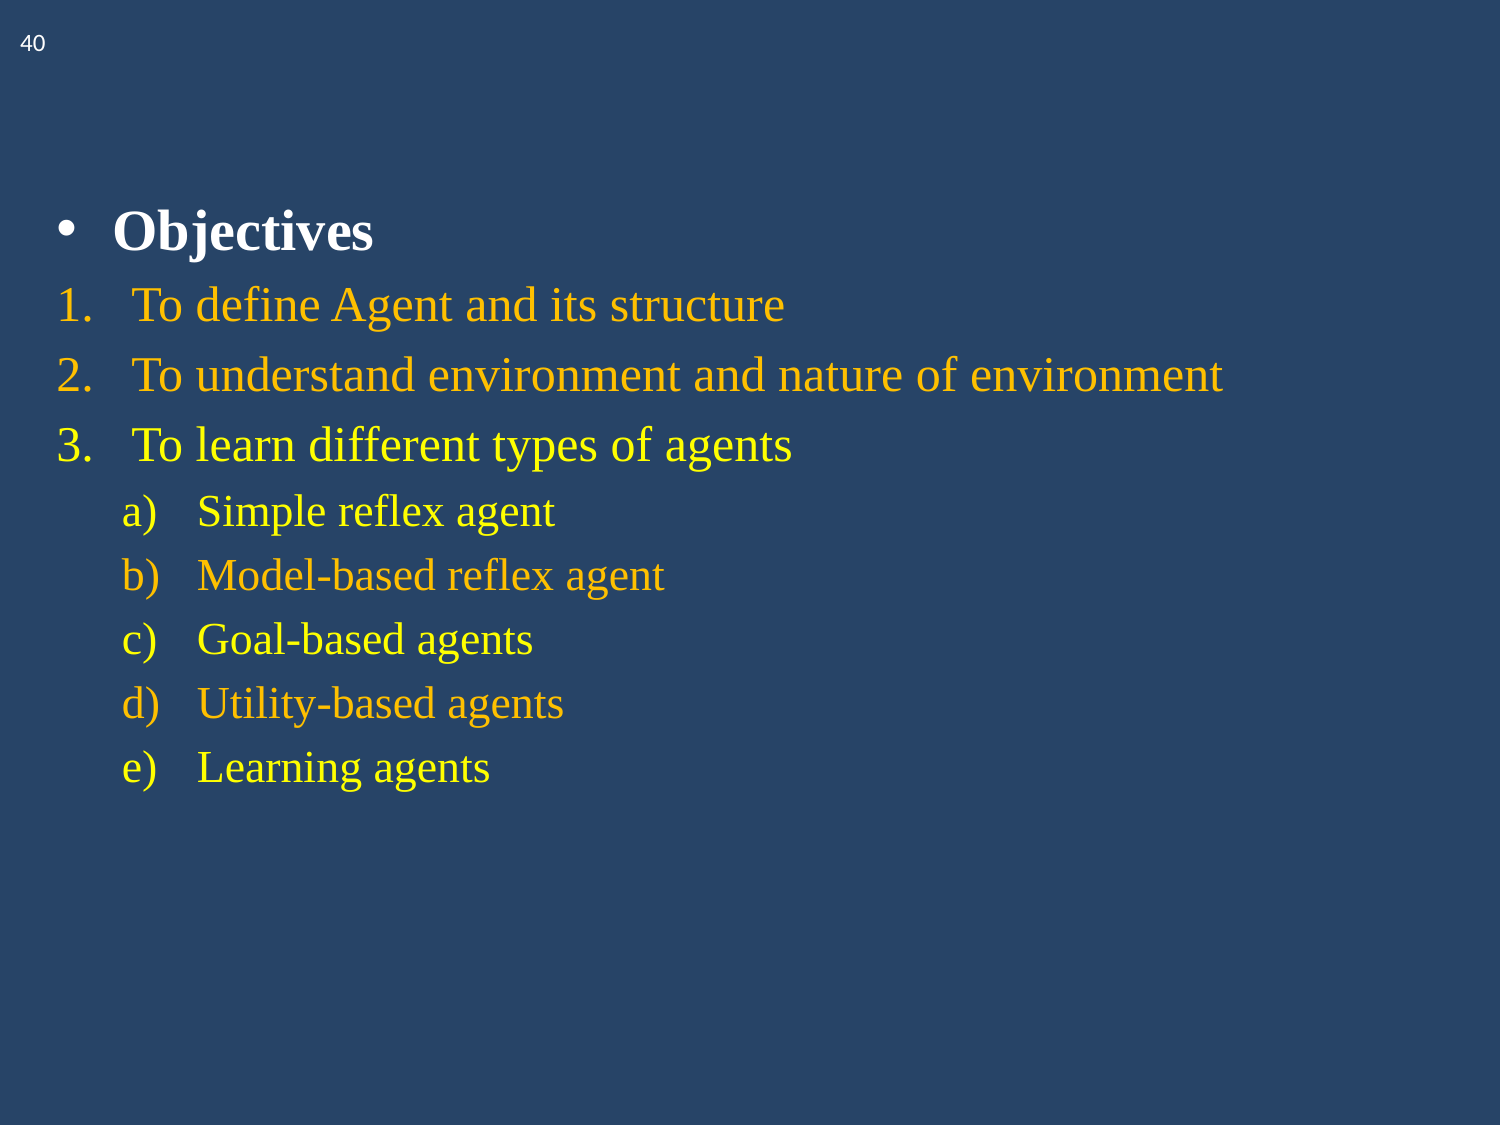

40
Objectives
To define Agent and its structure
To understand environment and nature of environment
To learn different types of agents
Simple reflex agent
Model-based reflex agent
Goal-based agents
Utility-based agents
Learning agents